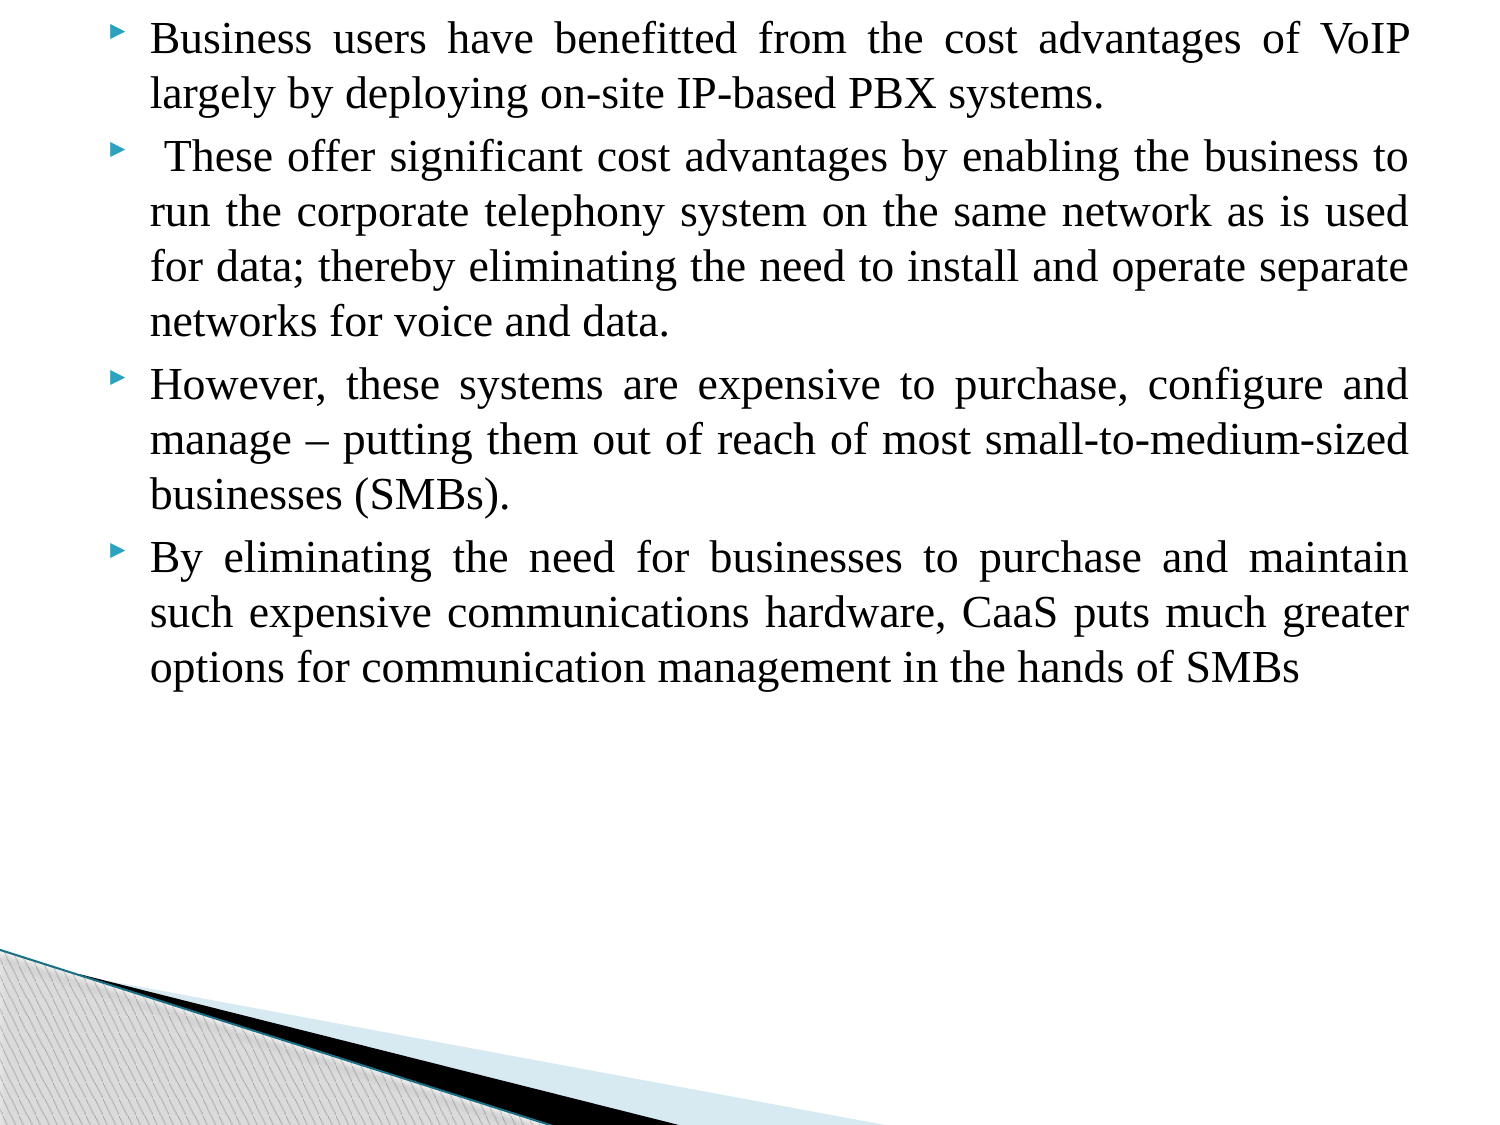

Business users have benefitted from the cost advantages of VoIP largely by deploying on-site IP-based PBX systems.
 These offer significant cost advantages by enabling the business to run the corporate telephony system on the same network as is used for data; thereby eliminating the need to install and operate separate networks for voice and data.
However, these systems are expensive to purchase, configure and manage – putting them out of reach of most small-to-medium-sized businesses (SMBs).
By eliminating the need for businesses to purchase and maintain such expensive communications hardware, CaaS puts much greater options for communication management in the hands of SMBs